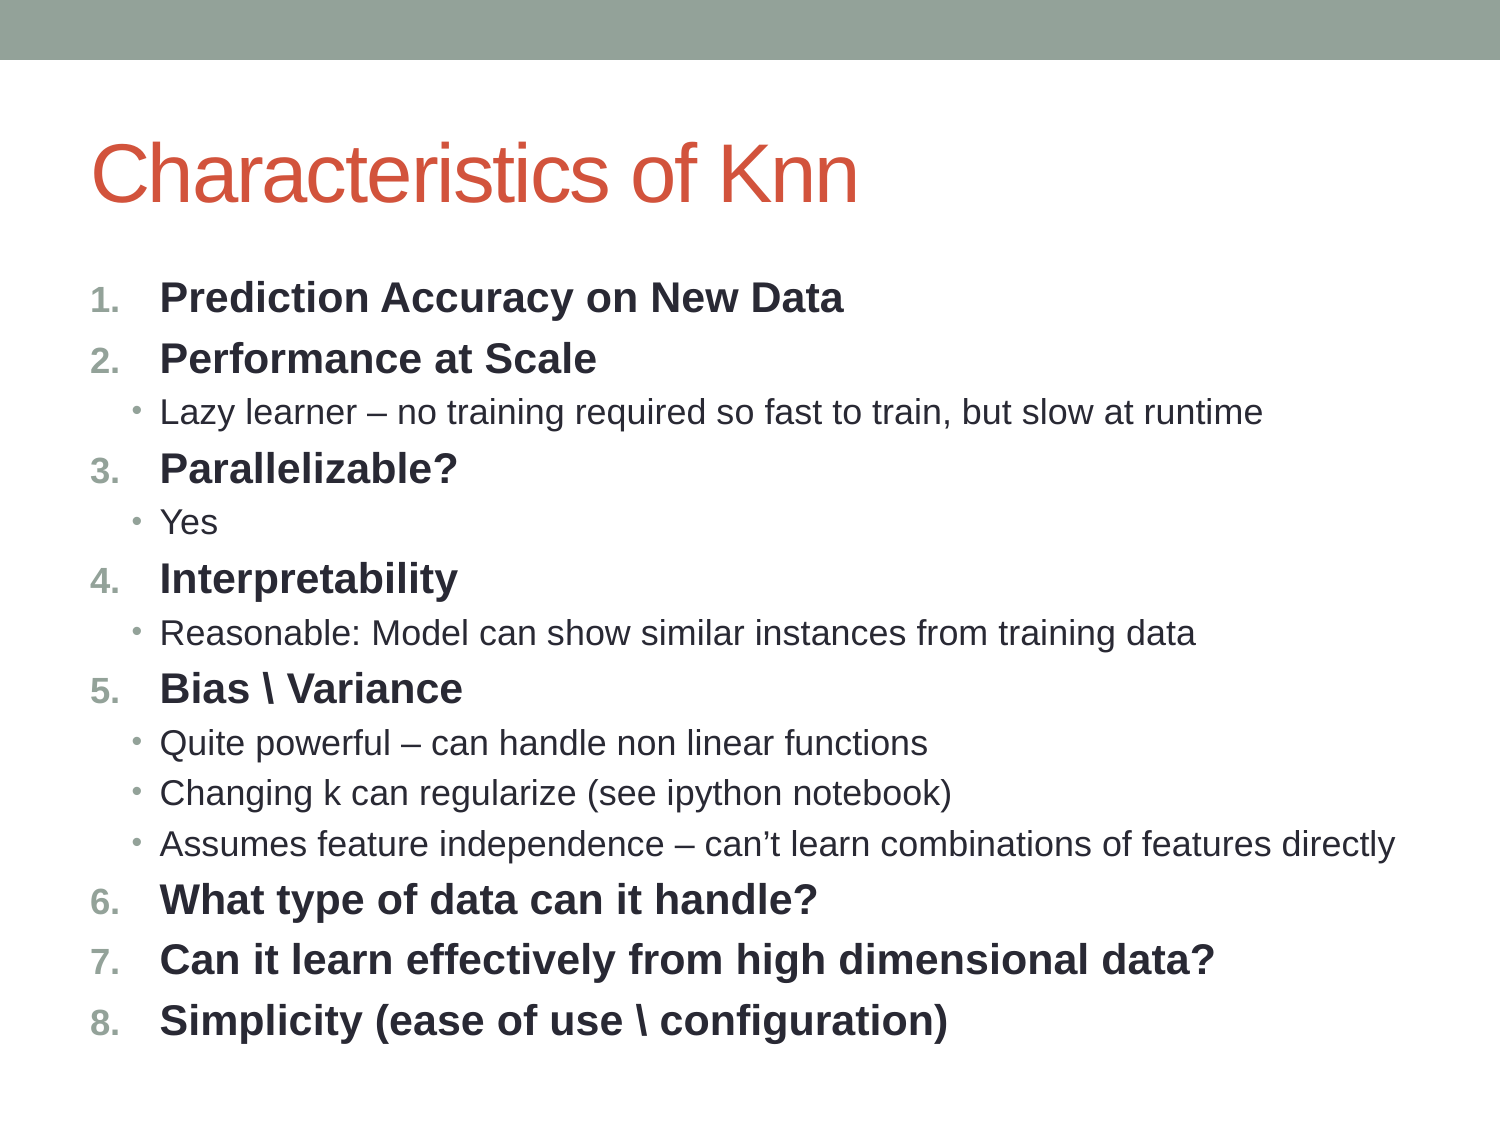

# Characteristics of Knn
Prediction Accuracy on New Data
Performance at Scale
Lazy learner – no training required so fast to train, but slow at runtime
Parallelizable?
Yes
Interpretability
Reasonable: Model can show similar instances from training data
Bias \ Variance
Quite powerful – can handle non linear functions
Changing k can regularize (see ipython notebook)
Assumes feature independence – can’t learn combinations of features directly
What type of data can it handle?
Can it learn effectively from high dimensional data?
Simplicity (ease of use \ configuration)